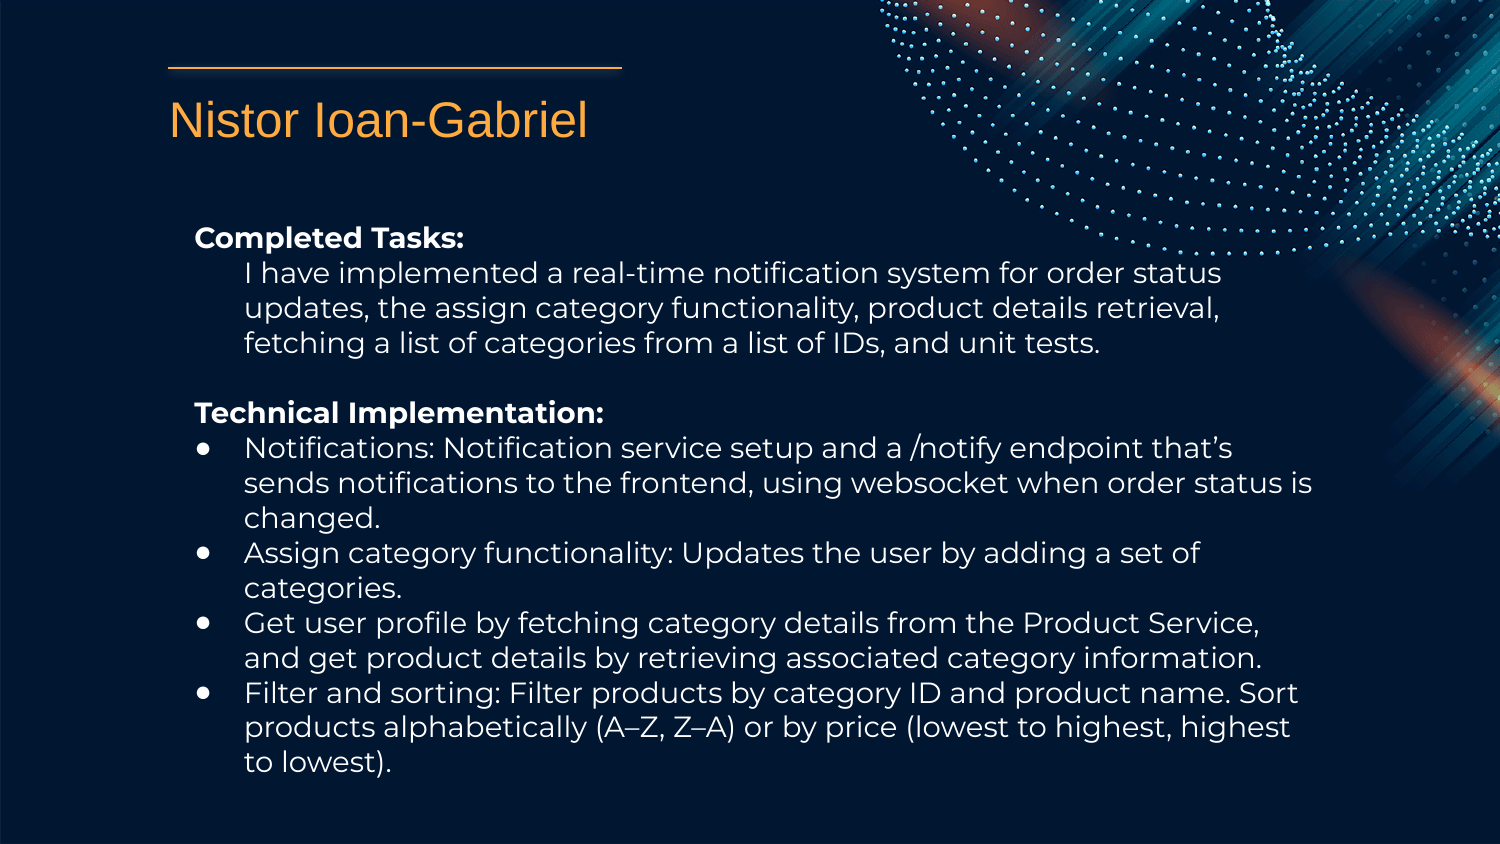

# Nistor Ioan-Gabriel
Completed Tasks:
I have implemented a real-time notification system for order status updates, the assign category functionality, product details retrieval, fetching a list of categories from a list of IDs, and unit tests.

Technical Implementation:
Notifications: Notification service setup and a /notify endpoint that’s sends notifications to the frontend, using websocket when order status is changed.
Assign category functionality: Updates the user by adding a set of categories.
Get user profile by fetching category details from the Product Service, and get product details by retrieving associated category information.
Filter and sorting: Filter products by category ID and product name. Sort products alphabetically (A–Z, Z–A) or by price (lowest to highest, highest to lowest).